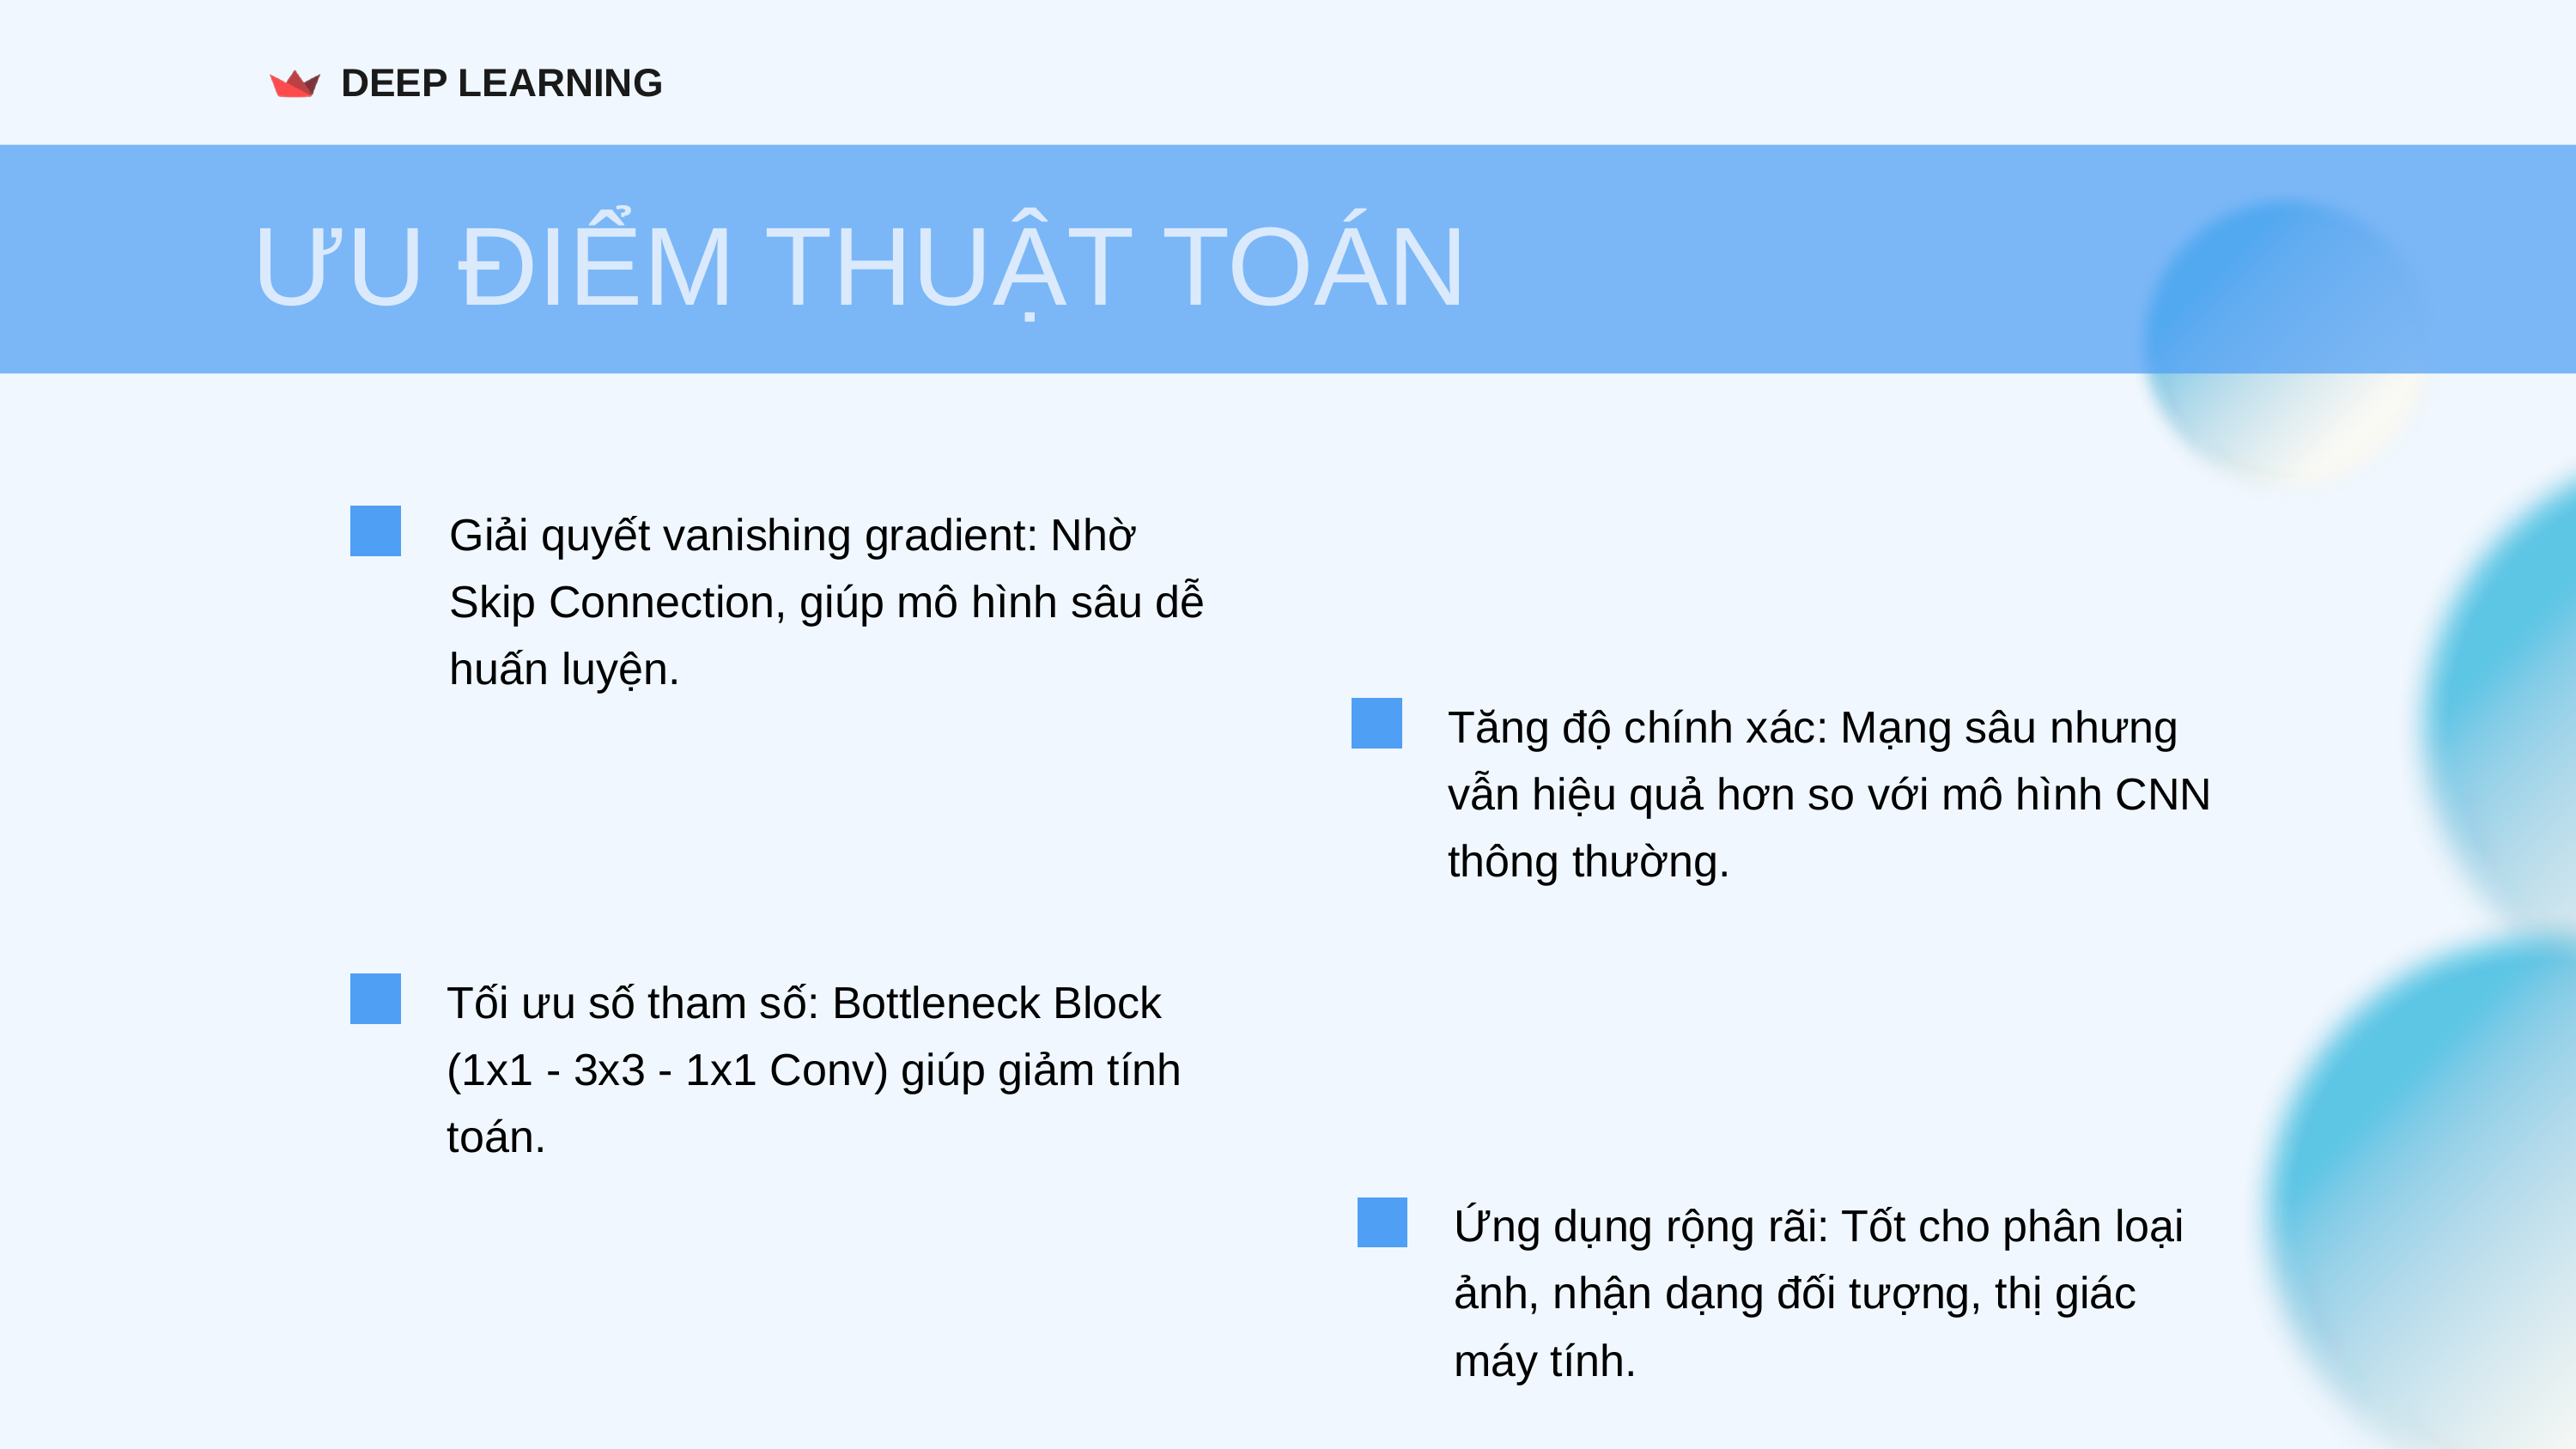

DEEP LEARNING

ƯU ĐIỂM THUẬT TOÁN

Giải quyết vanishing gradient: Nhờ Skip Connection, giúp mô hình sâu dễ huấn luyện.

Tăng độ chính xác: Mạng sâu nhưng vẫn hiệu quả hơn so với mô hình CNN thông thường.

Tối ưu số tham số: Bottleneck Block (1x1 - 3x3 - 1x1 Conv) giúp giảm tính toán.

Ứng dụng rộng rãi: Tốt cho phân loại ảnh, nhận dạng đối tượng, thị giác máy tính.